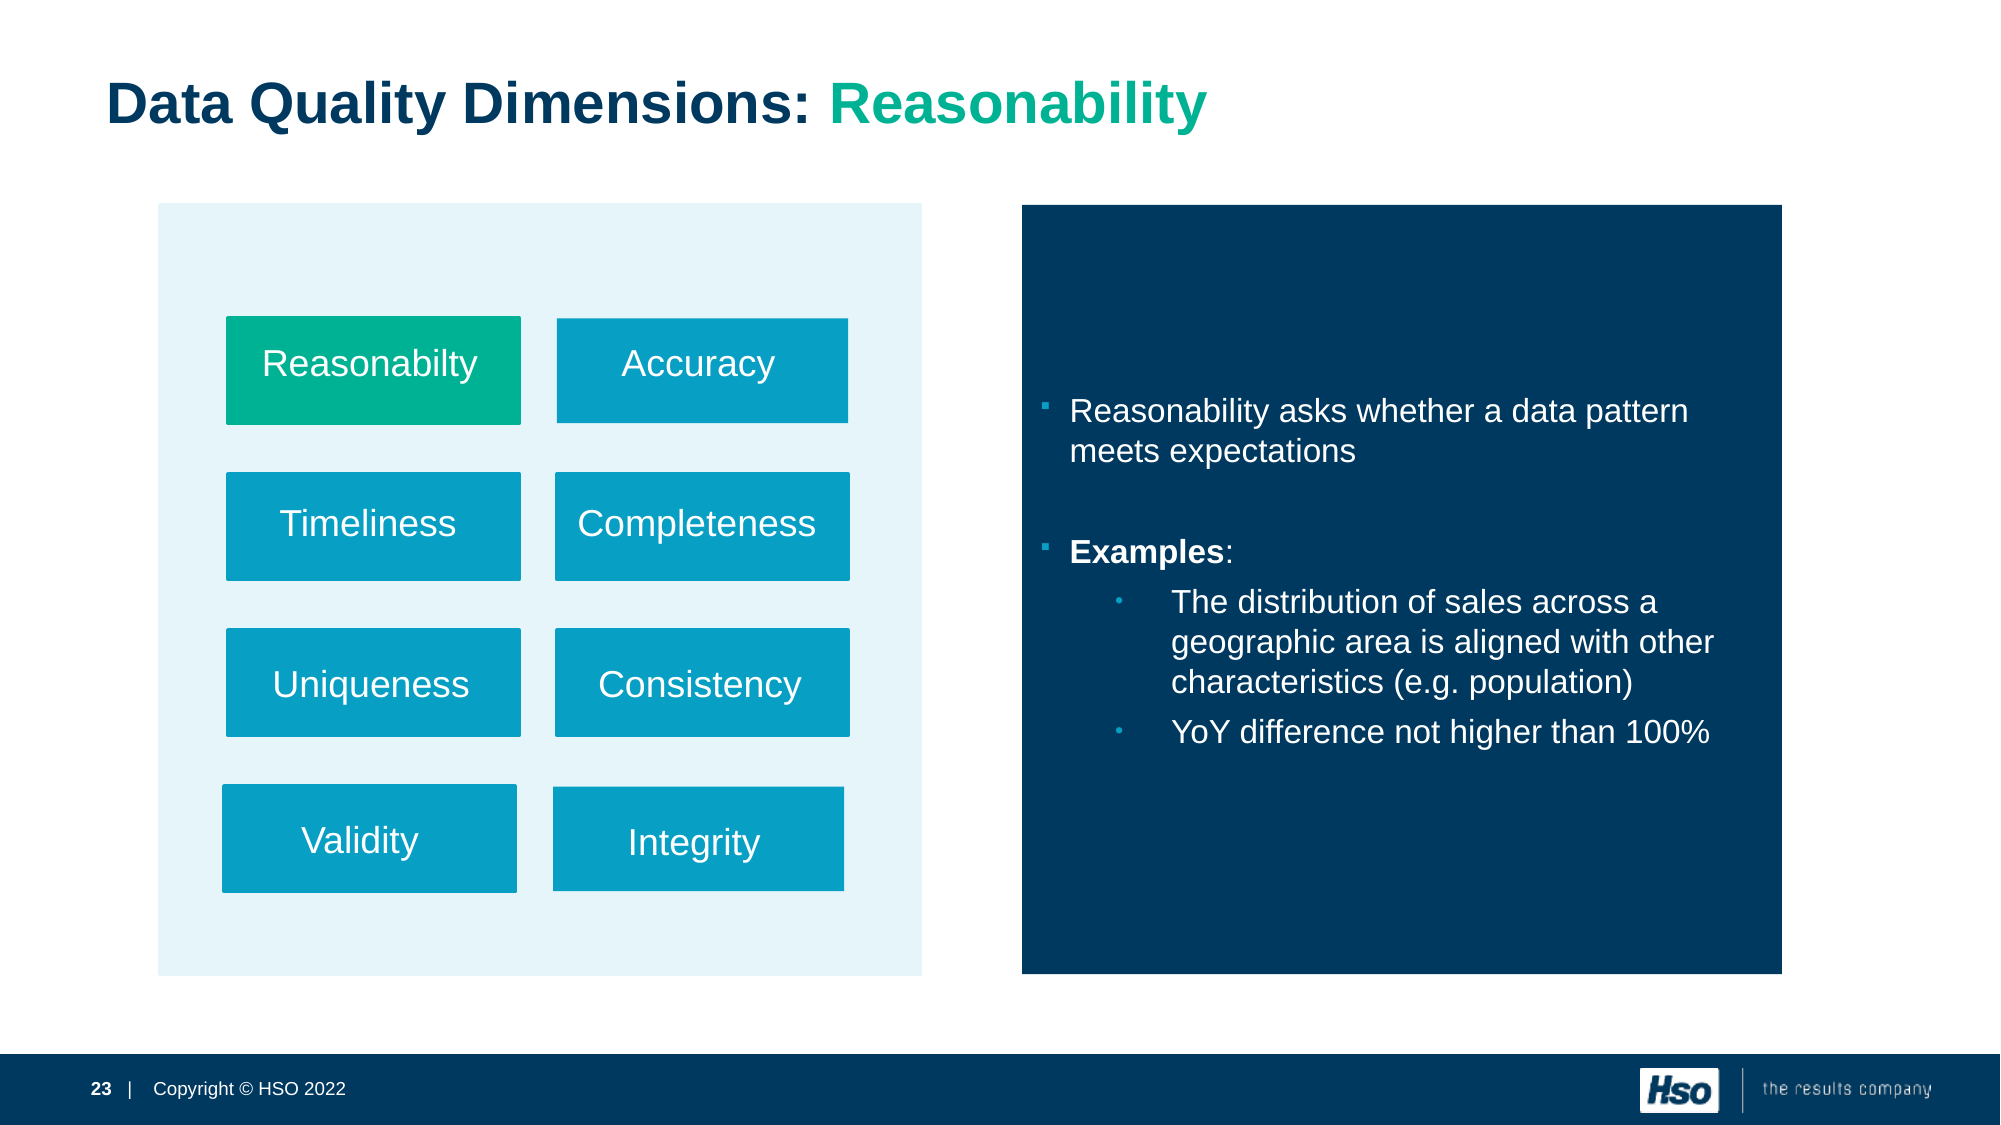

# Data Quality Dimensions: Reasonability

Uniqueness
Reasonabilty
Timeliness
Validity

Consistency
Accuracy
Completeness
Integrity

Reasonability asks whether a data pattern meets expectations

Examples:
The distribution of sales across a geographic area is aligned with other characteristics (e.g. population)
YoY difference not higher than 100%